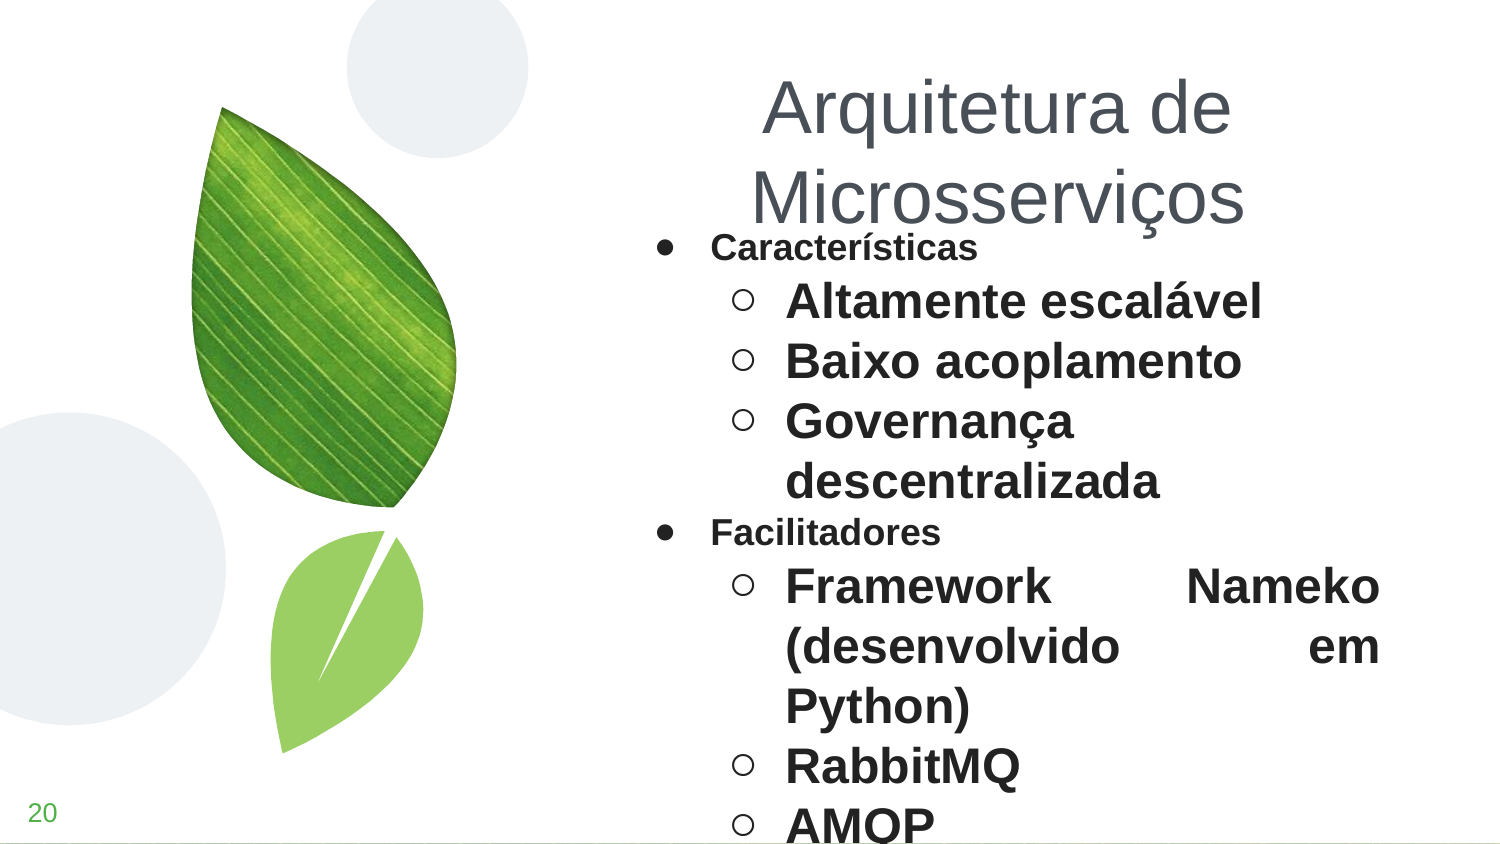

Arquitetura de Microsserviços
Características
Altamente escalável
Baixo acoplamento
Governança descentralizada
Facilitadores
Framework Nameko (desenvolvido em Python)
RabbitMQ
AMQP
Filas
20